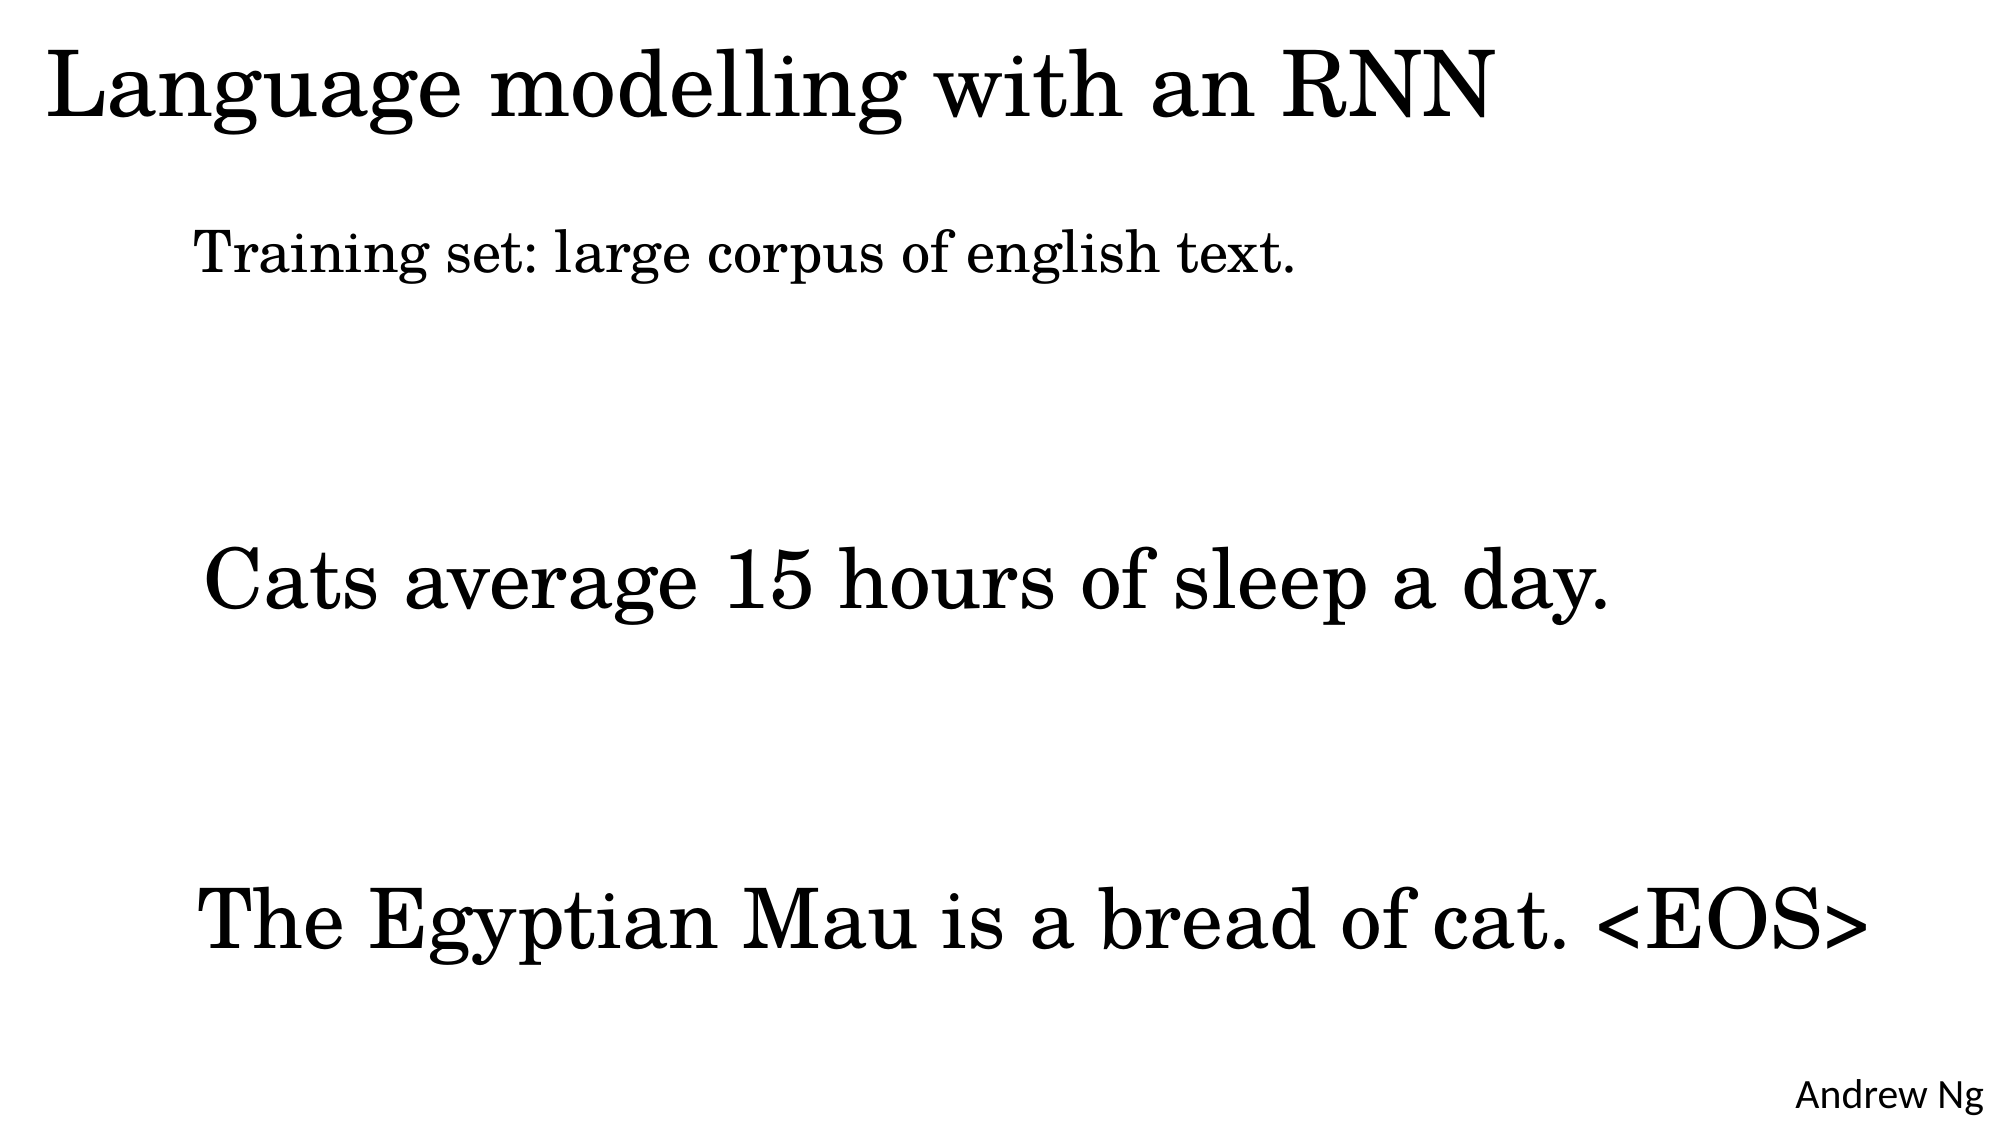

Language modelling with an RNN
Training set: large corpus of english text.
Cats average 15 hours of sleep a day.
The Egyptian Mau is a bread of cat. <EOS>